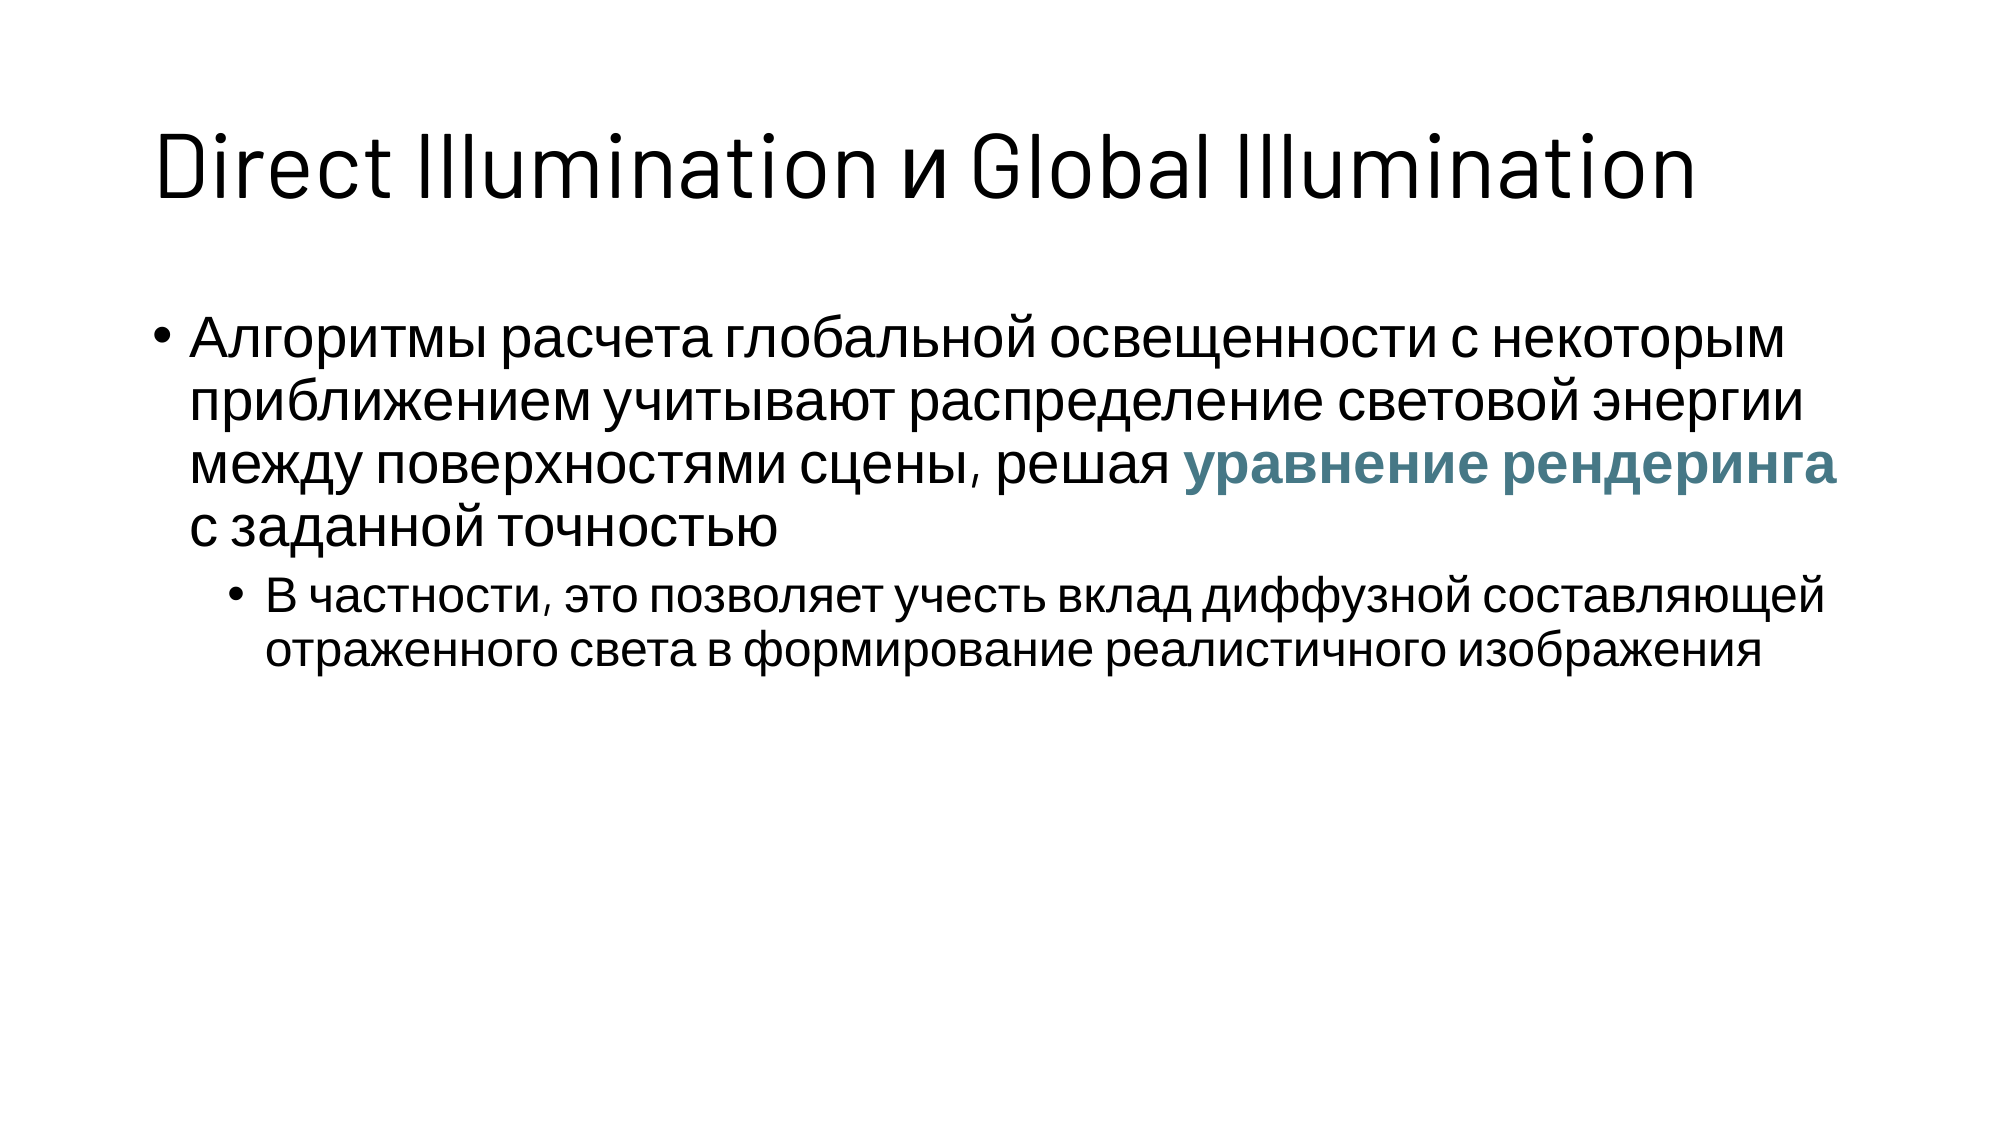

# Direct Illumination и Global Illumination
Алгоритмы расчета глобальной освещенности с некоторым приближением учитывают распределение световой энергии между поверхностями сцены, решая уравнение рендеринга с заданной точностью
В частности, это позволяет учесть вклад диффузной составляющей отраженного света в формирование реалистичного изображения